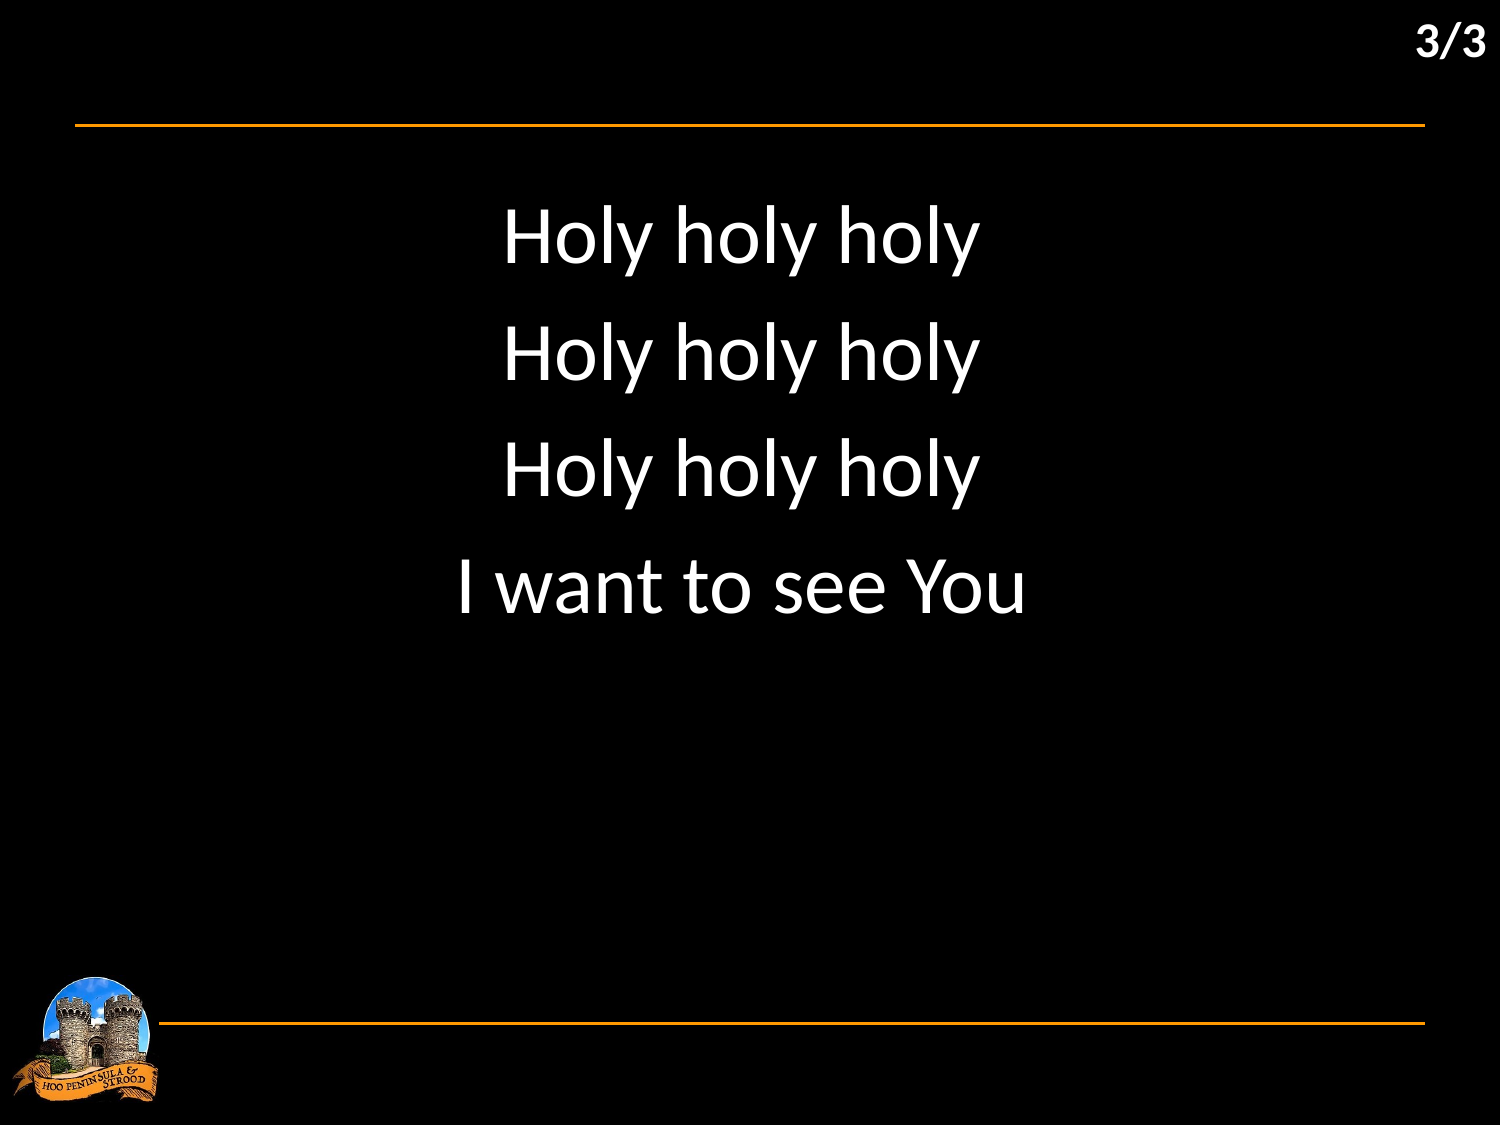

3/3
Holy holy holy
Holy holy holy
Holy holy holy
I want to see You